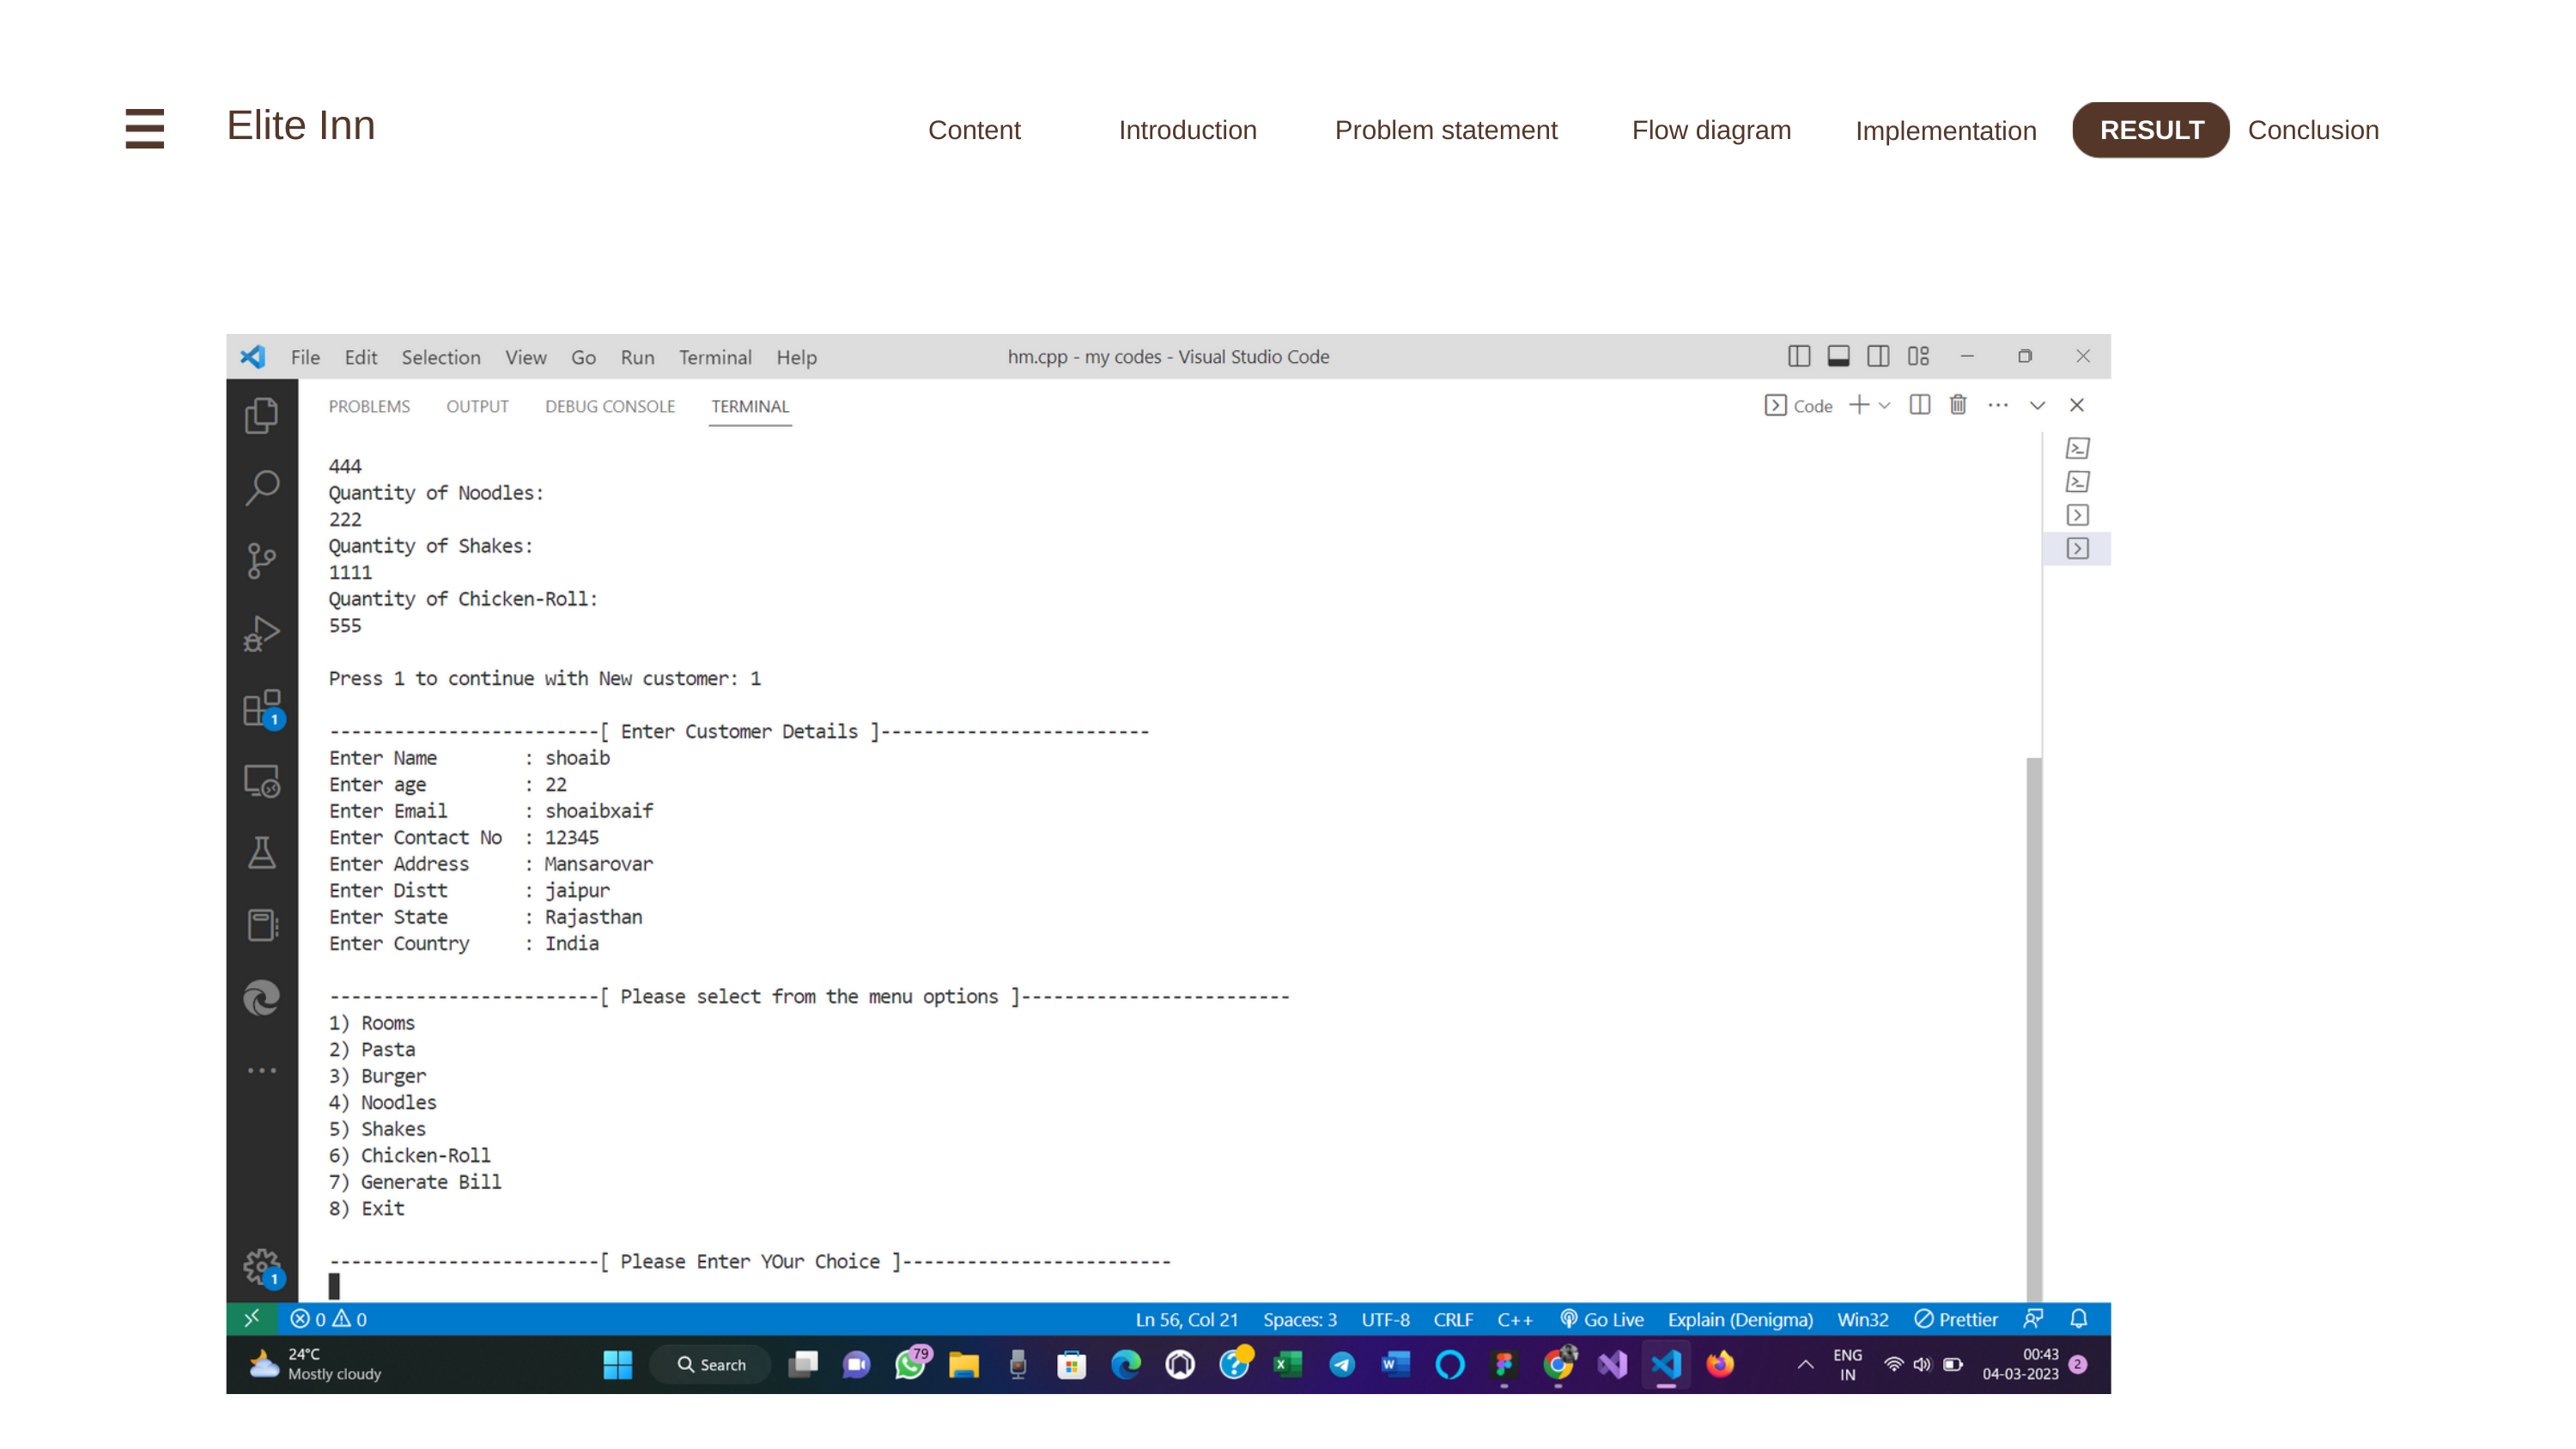

Elite Inn
Content
Introduction
Problem statement
Flow diagram
RESULT
Conclusion
Implementation